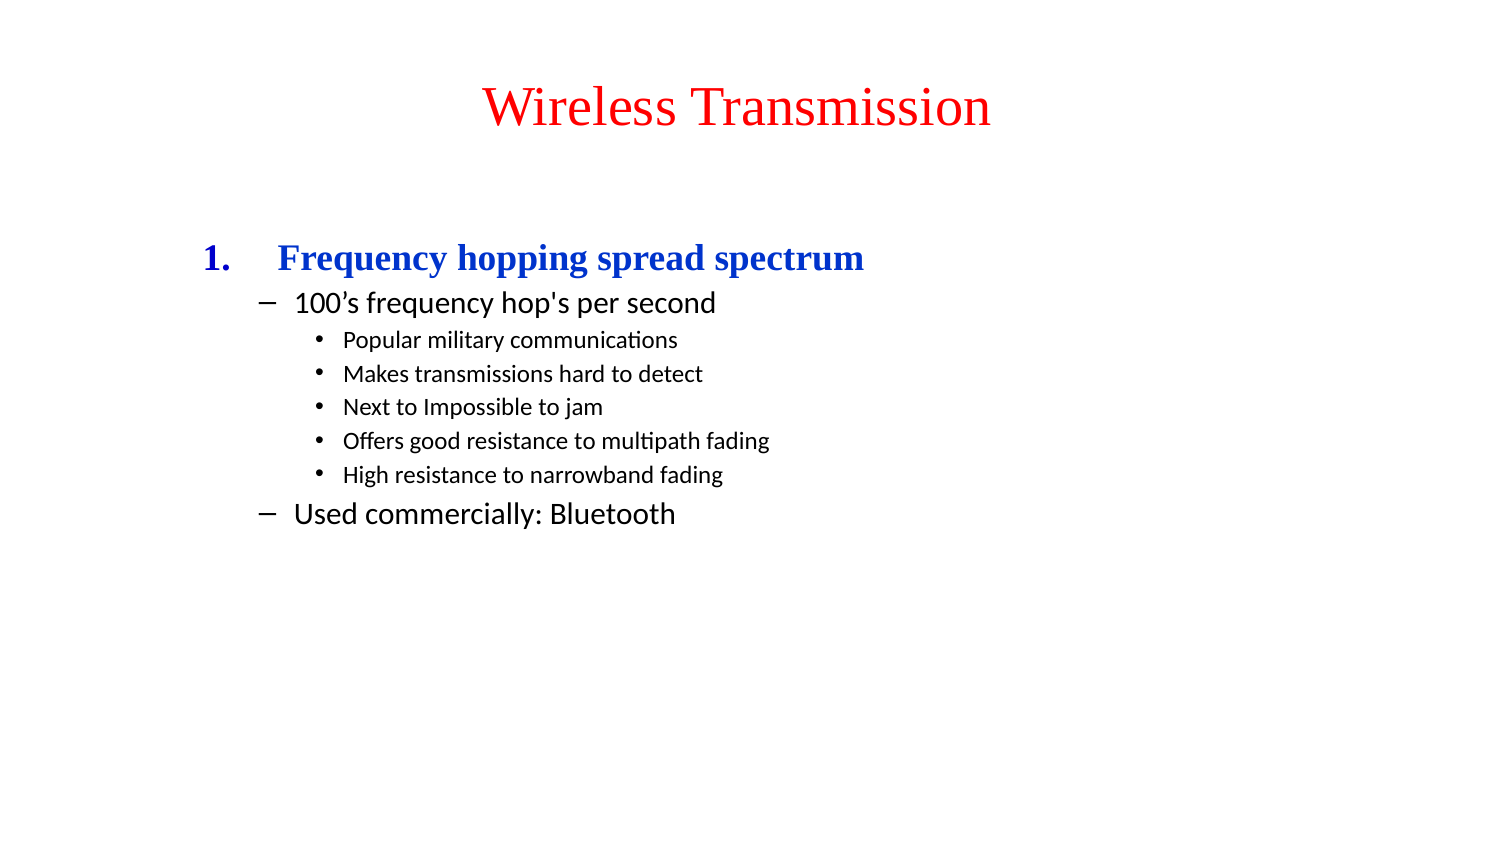

# Wireless Transmission
Frequency hopping spread spectrum
100’s frequency hop's per second
Popular military communications
Makes transmissions hard to detect
Next to Impossible to jam
Offers good resistance to multipath fading
High resistance to narrowband fading
Used commercially: Bluetooth